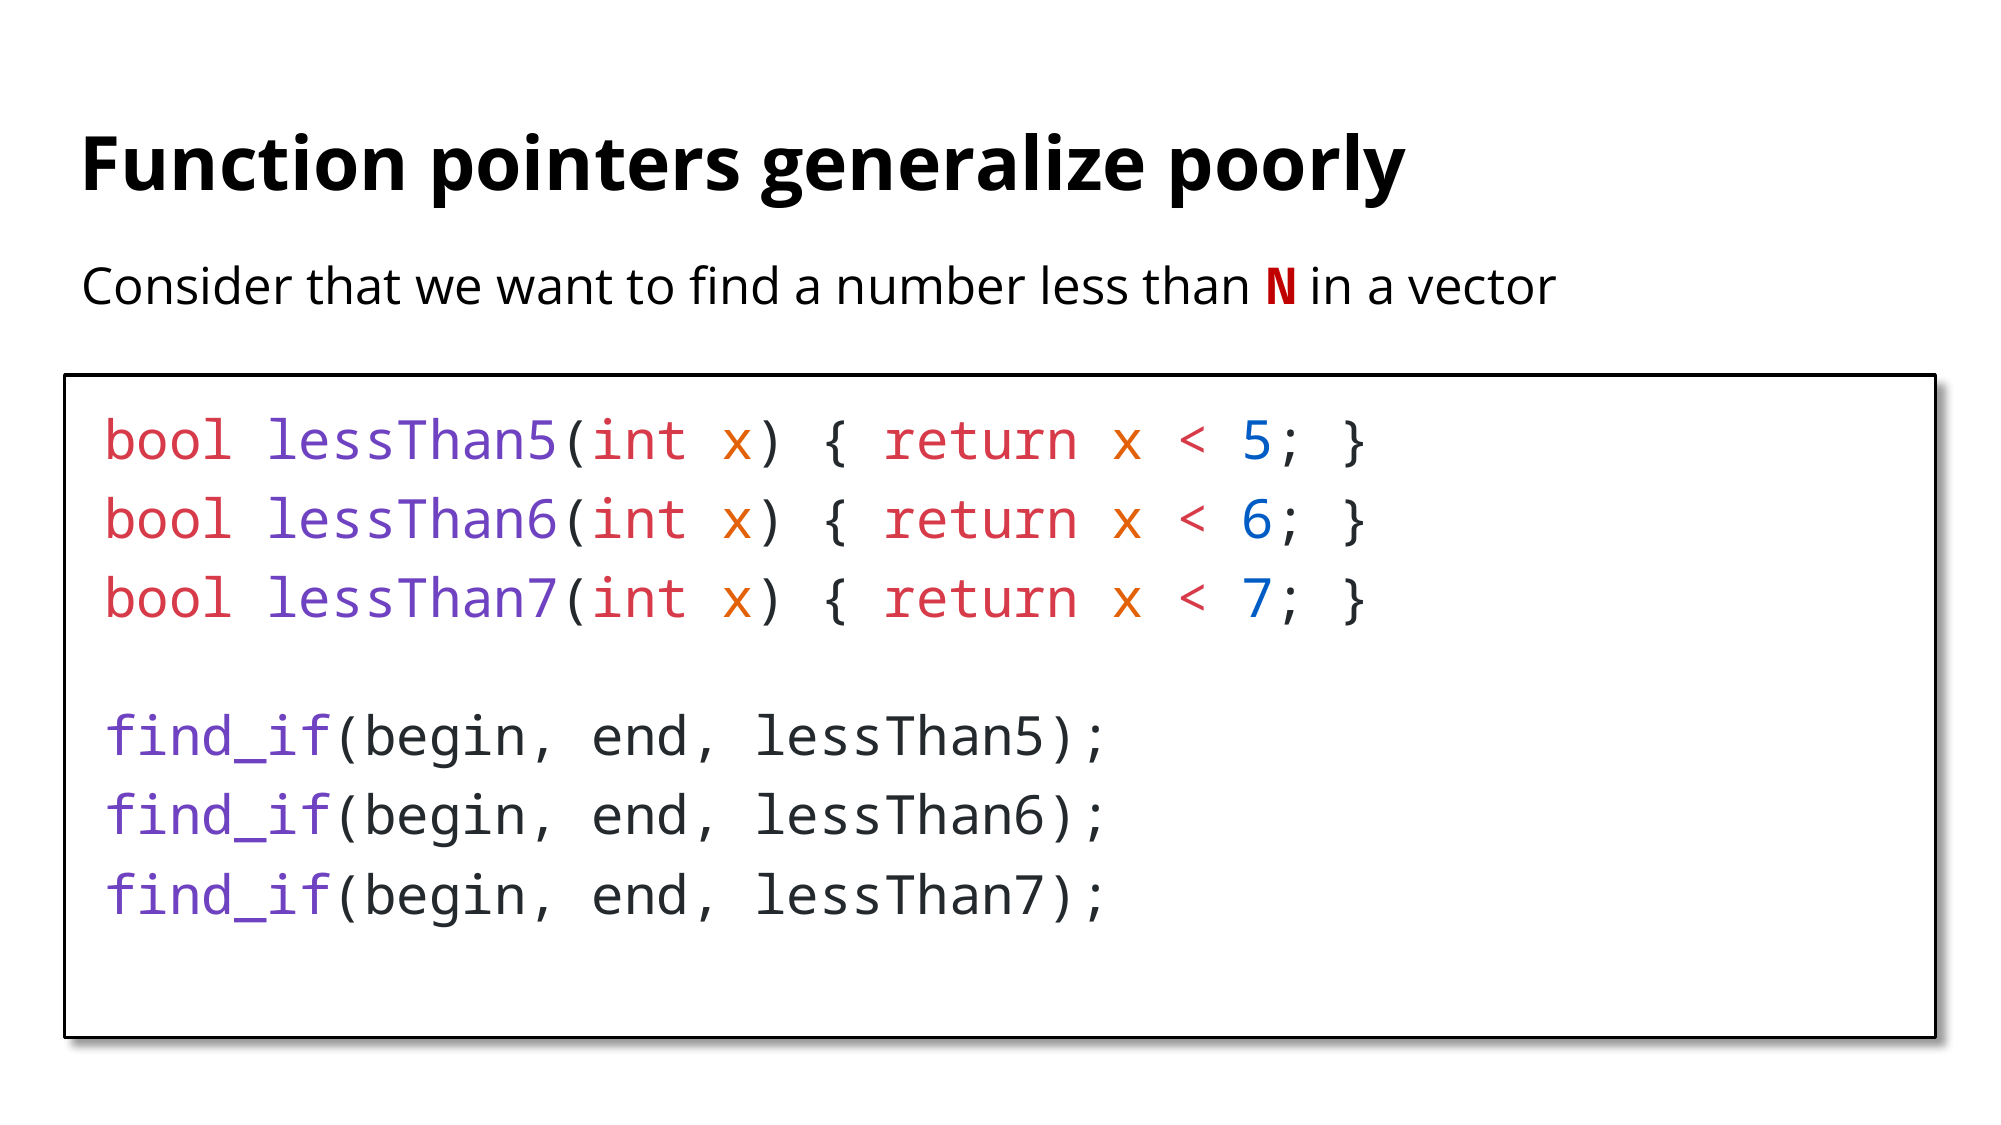

# Function pointers generalize poorly
Consider that we want to find a number less than N in a vector
bool lessThan5(int x) { return x < 5; }
bool lessThan6(int x) { return x < 6; }
bool lessThan7(int x) { return x < 7; }
find_if(begin, end, lessThan5);
find_if(begin, end, lessThan6);
find_if(begin, end, lessThan7);